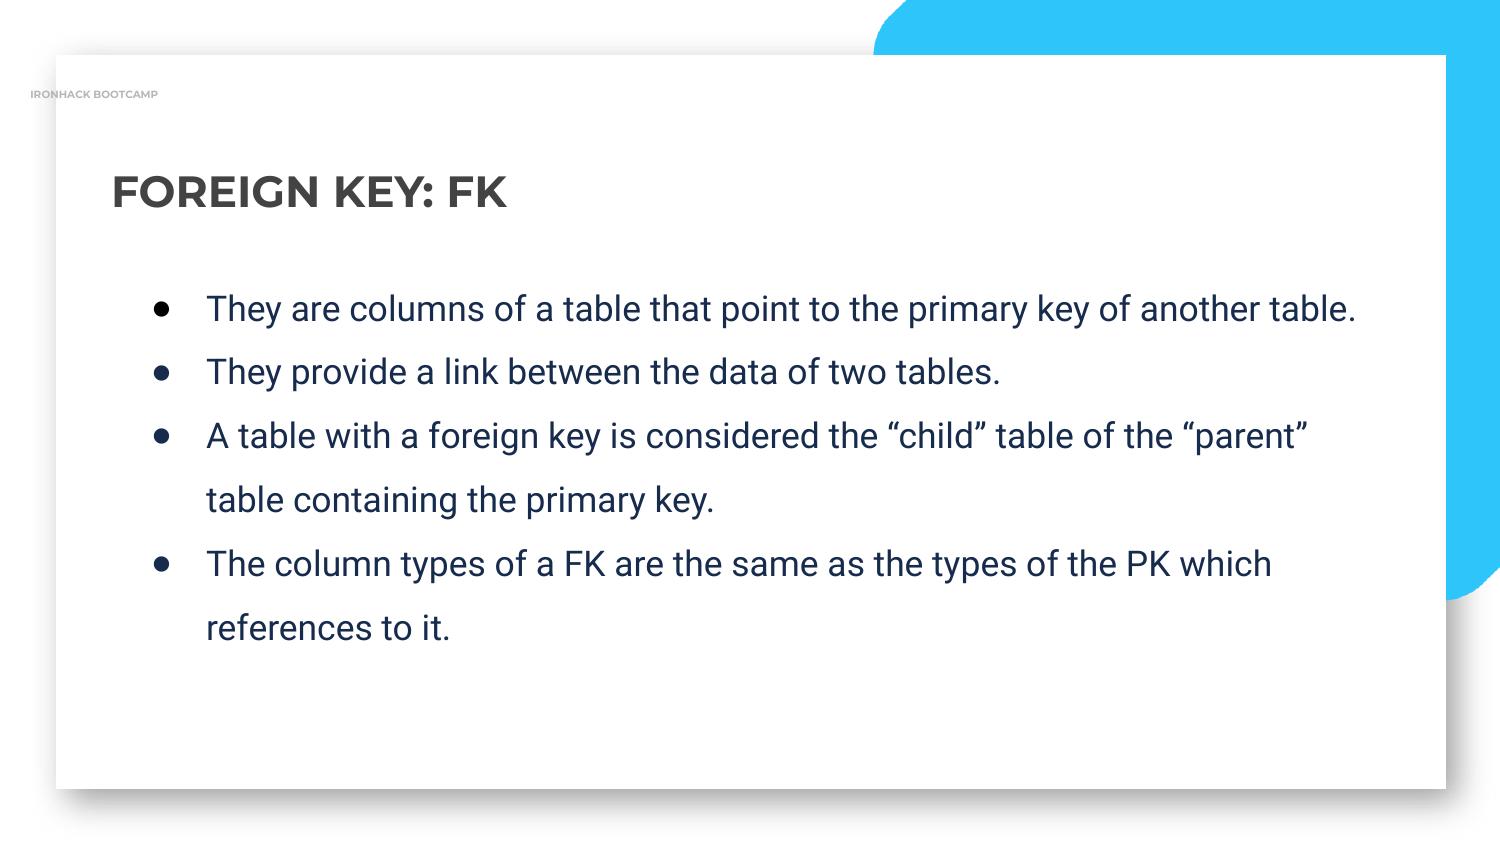

IRONHACK BOOTCAMP
FOREIGN KEY: FK
They are columns of a table that point to the primary key of another table.
They provide a link between the data of two tables.
A table with a foreign key is considered the “child” table of the “parent” table containing the primary key.
The column types of a FK are the same as the types of the PK which references to it.